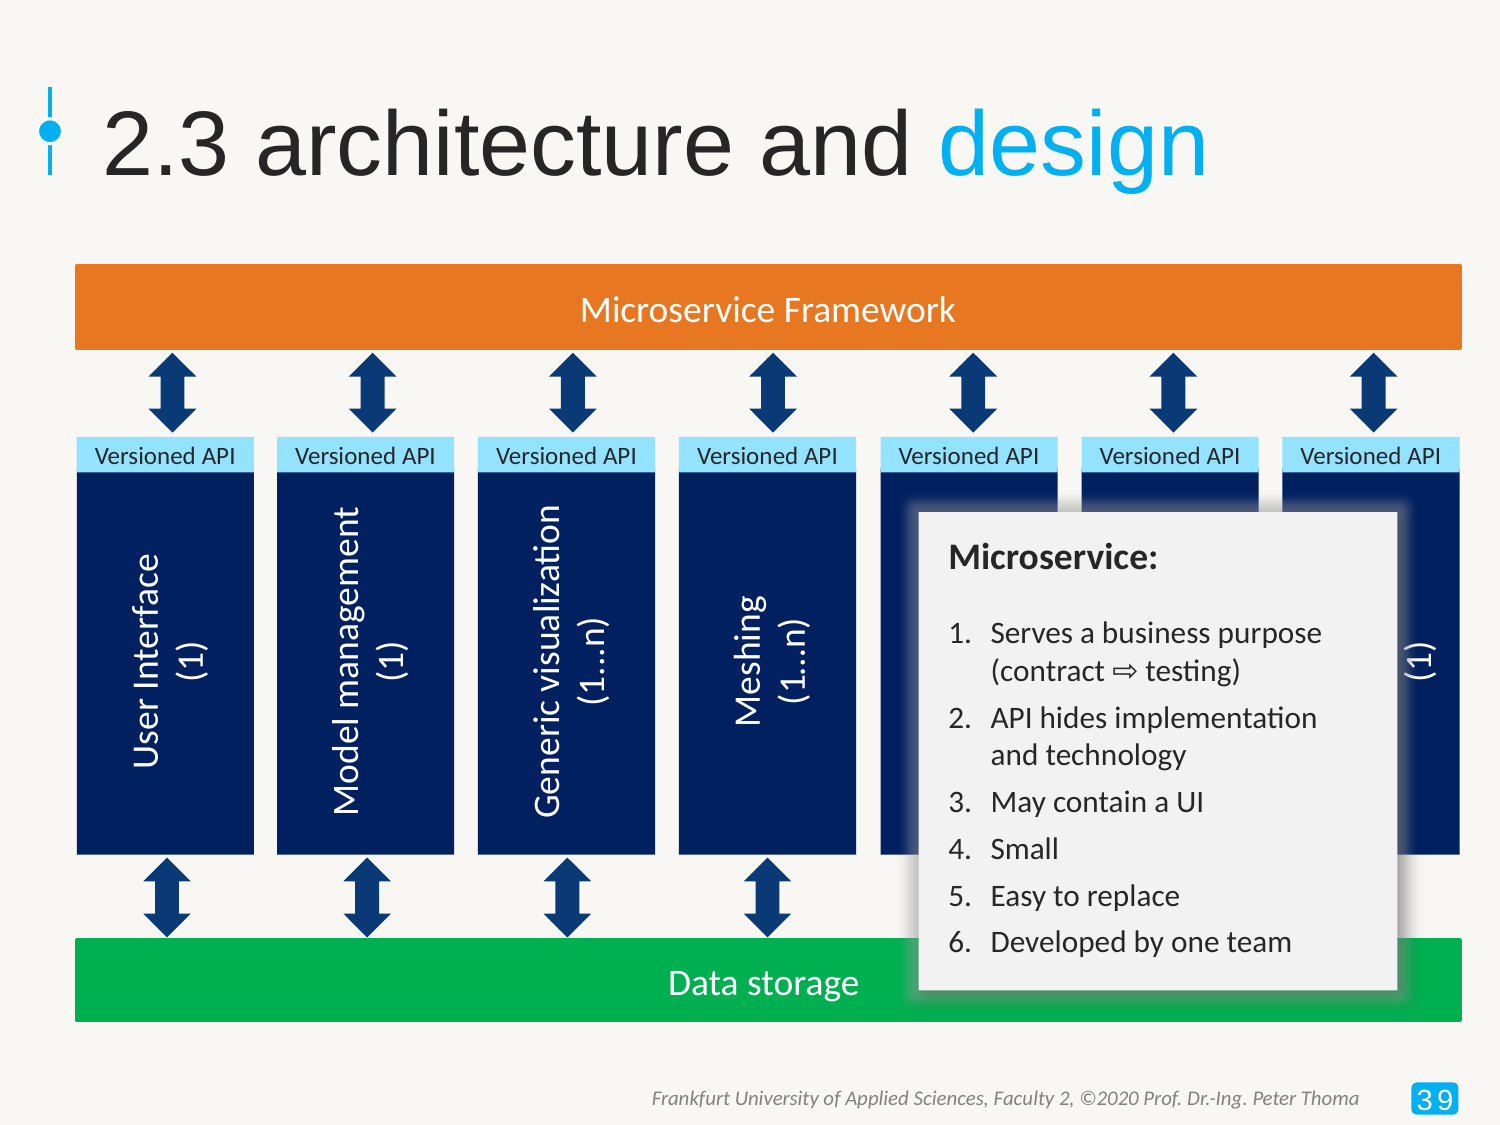

# 2.3 architecture and design
Microservice Framework

Versioned API
Versioned API
Versioned API
Versioned API
Versioned API
Versioned API
Versioned API
User Interface
(1)
Model management
(1)
Generic visualization
(1...n)
Meshing
(1…n)
Result visualization
(1…n)
Simulator plugin
(1…n)
Automation and Optimization
(1)

Microservice:

Serves a business purpose
(contract ⇨ testing)
API hides implementation
and technology
May contain a UI
Small
Easy to replace
Developed by one team

Data storage